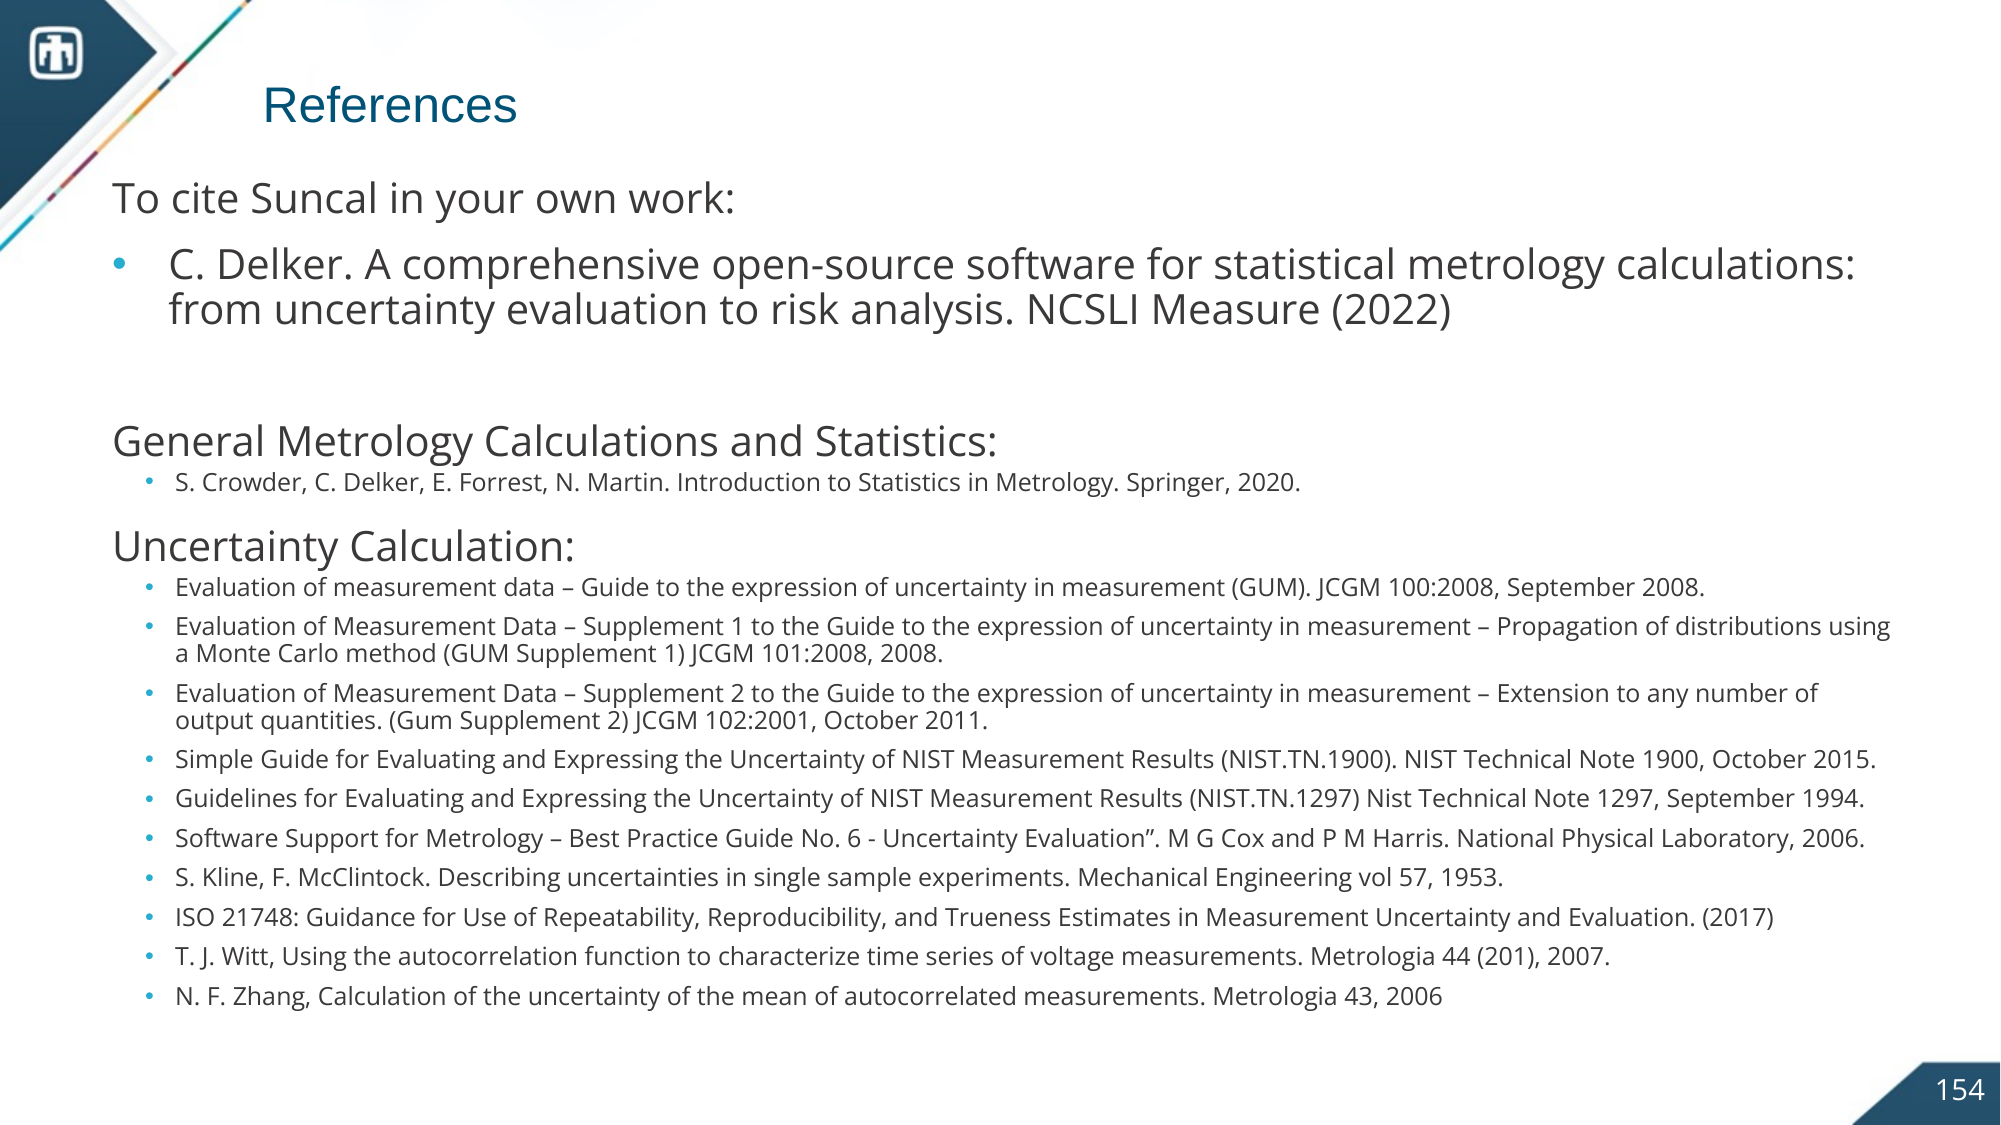

# References
To cite Suncal in your own work:
C. Delker. A comprehensive open-source software for statistical metrology calculations: from uncertainty evaluation to risk analysis. NCSLI Measure (2022)

General Metrology Calculations and Statistics:
S. Crowder, C. Delker, E. Forrest, N. Martin. Introduction to Statistics in Metrology. Springer, 2020.
Uncertainty Calculation:
Evaluation of measurement data – Guide to the expression of uncertainty in measurement (GUM). JCGM 100:2008, September 2008.
Evaluation of Measurement Data – Supplement 1 to the Guide to the expression of uncertainty in measurement – Propagation of distributions using a Monte Carlo method (GUM Supplement 1) JCGM 101:2008, 2008.
Evaluation of Measurement Data – Supplement 2 to the Guide to the expression of uncertainty in measurement – Extension to any number of output quantities. (Gum Supplement 2) JCGM 102:2001, October 2011.
Simple Guide for Evaluating and Expressing the Uncertainty of NIST Measurement Results (NIST.TN.1900). NIST Technical Note 1900, October 2015.
Guidelines for Evaluating and Expressing the Uncertainty of NIST Measurement Results (NIST.TN.1297) Nist Technical Note 1297, September 1994.
Software Support for Metrology – Best Practice Guide No. 6 - Uncertainty Evaluation”. M G Cox and P M Harris. National Physical Laboratory, 2006.
S. Kline, F. McClintock. Describing uncertainties in single sample experiments. Mechanical Engineering vol 57, 1953.
ISO 21748: Guidance for Use of Repeatability, Reproducibility, and Trueness Estimates in Measurement Uncertainty and Evaluation. (2017)
T. J. Witt, Using the autocorrelation function to characterize time series of voltage measurements. Metrologia 44 (201), 2007.
N. F. Zhang, Calculation of the uncertainty of the mean of autocorrelated measurements. Metrologia 43, 2006

154